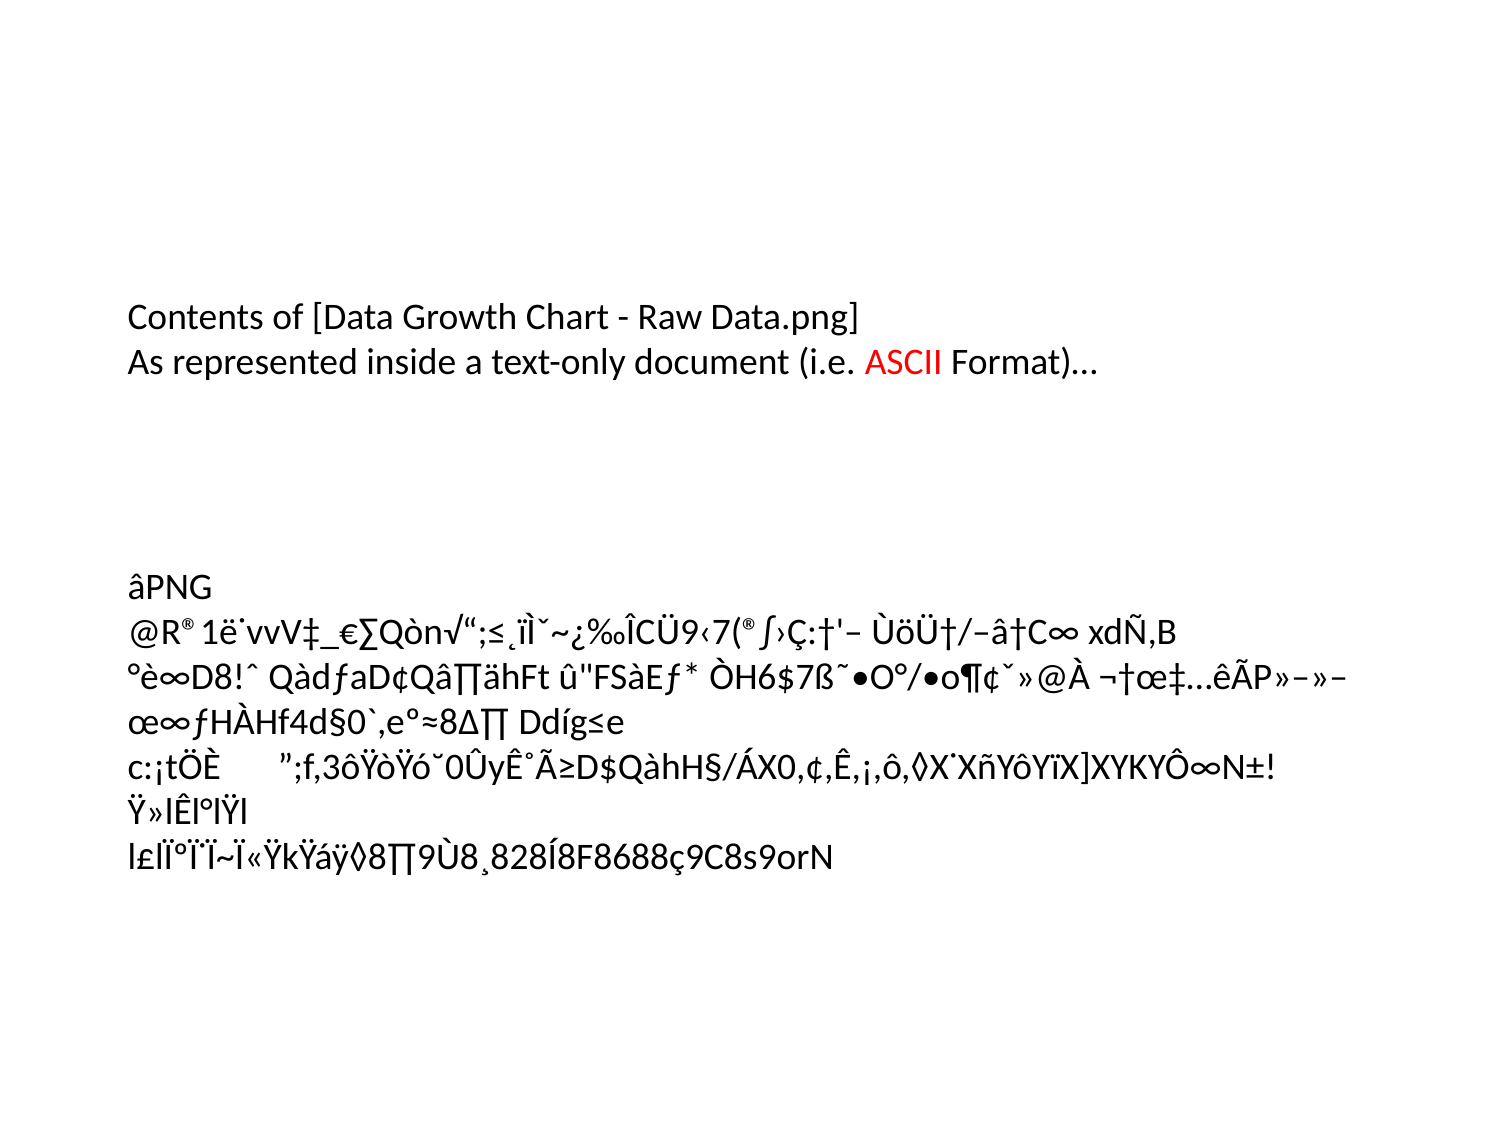

# Contents of [Data Growth Chart - Raw Data.png] As represented inside a text-only document (i.e. ASCII Format)… âPNG @R®1ë˙vvV‡_€∑Qòn√“;≤˛ïÌˇ~¿‰ÎCÜ9‹7(®∫›Ç:†'– ÙöÜ†/–â†C∞ xdÑ,B °è∞D8!ˆ QàdƒaD¢Qâ∏ähFt û"FSàEƒ* ÒH6$7ß˜•O°/•o¶¢ˇ»@À ¬†œ‡…êÃP»–»–œ∞ƒHÀHf4d§0`,eº≈8∆∏ Ddíg≤e c:¡tÖÈ	”;f,3ôŸòŸó˘0ÛyÊ˚Ã≥D$QàhH§/ÁX0,¢,Ê,¡,ô,◊X˙XñYôYïX]XYKYÔ∞N±!Ÿ»lÊl°lŸl l£lÏºÏ˙Ï~Ï«ŸkŸáÿ◊8∏9Ù8¸828Í8F8688ç9C8s9orN